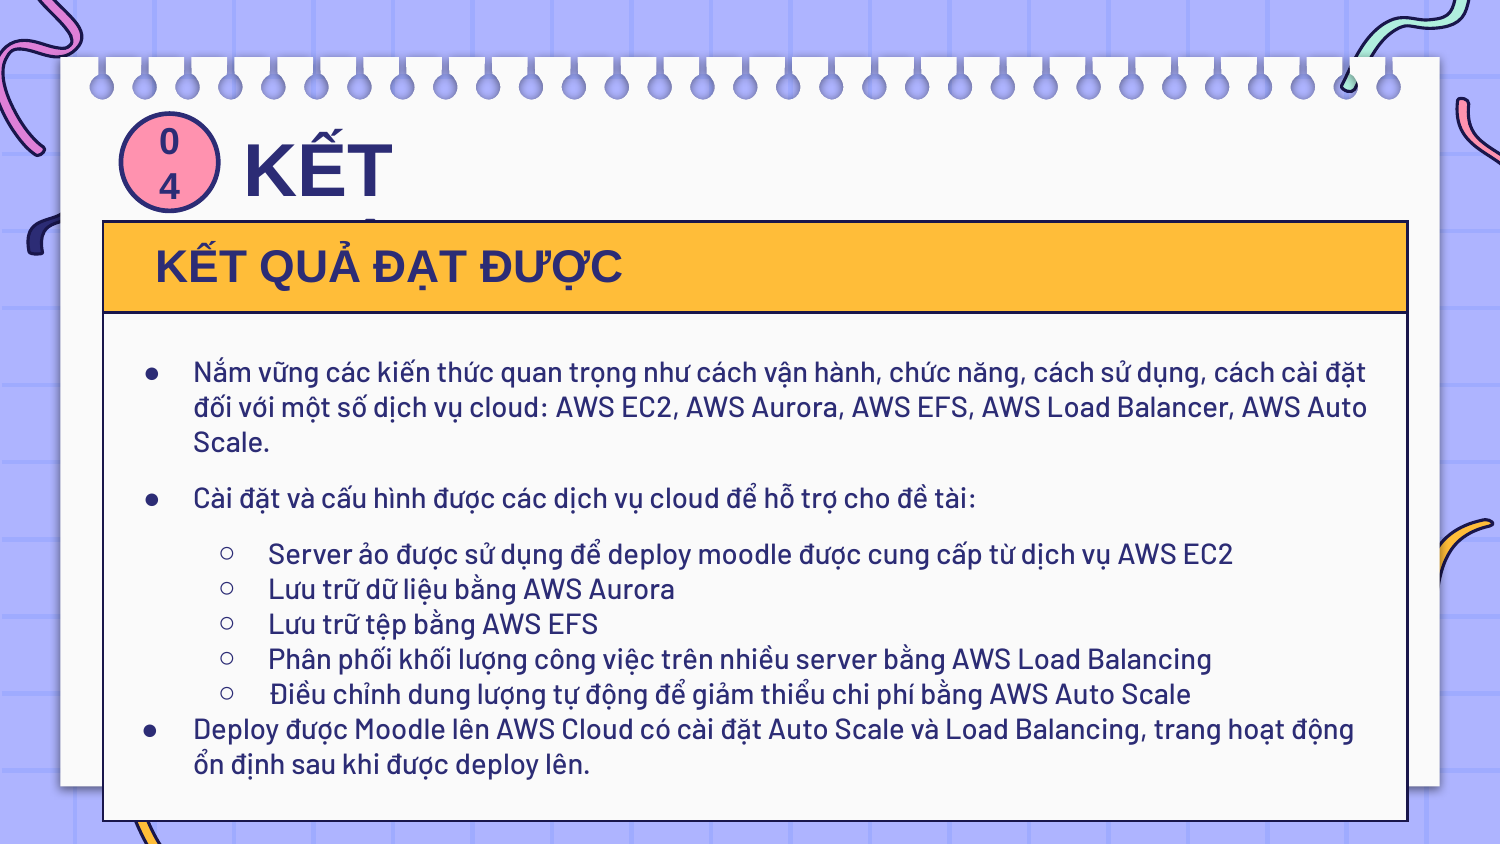

# KẾT LUẬN
04
| KẾT QUẢ ĐẠT ĐƯỢC |
| --- |
| Nắm vững các kiến thức quan trọng như cách vận hành, chức năng, cách sử dụng, cách cài đặt đối với một số dịch vụ cloud: AWS EC2, AWS Aurora, AWS EFS, AWS Load Balancer, AWS Auto Scale. Cài đặt và cấu hình được các dịch vụ cloud để hỗ trợ cho đề tài: Server ảo được sử dụng để deploy moodle được cung cấp từ dịch vụ AWS EC2 Lưu trữ dữ liệu bằng AWS Aurora Lưu trữ tệp bằng AWS EFS Phân phối khối lượng công việc trên nhiều server bằng AWS Load Balancing Điều chỉnh dung lượng tự động để giảm thiểu chi phí bằng AWS Auto Scale Deploy được Moodle lên AWS Cloud có cài đặt Auto Scale và Load Balancing, trang hoạt động ổn định sau khi được deploy lên. |